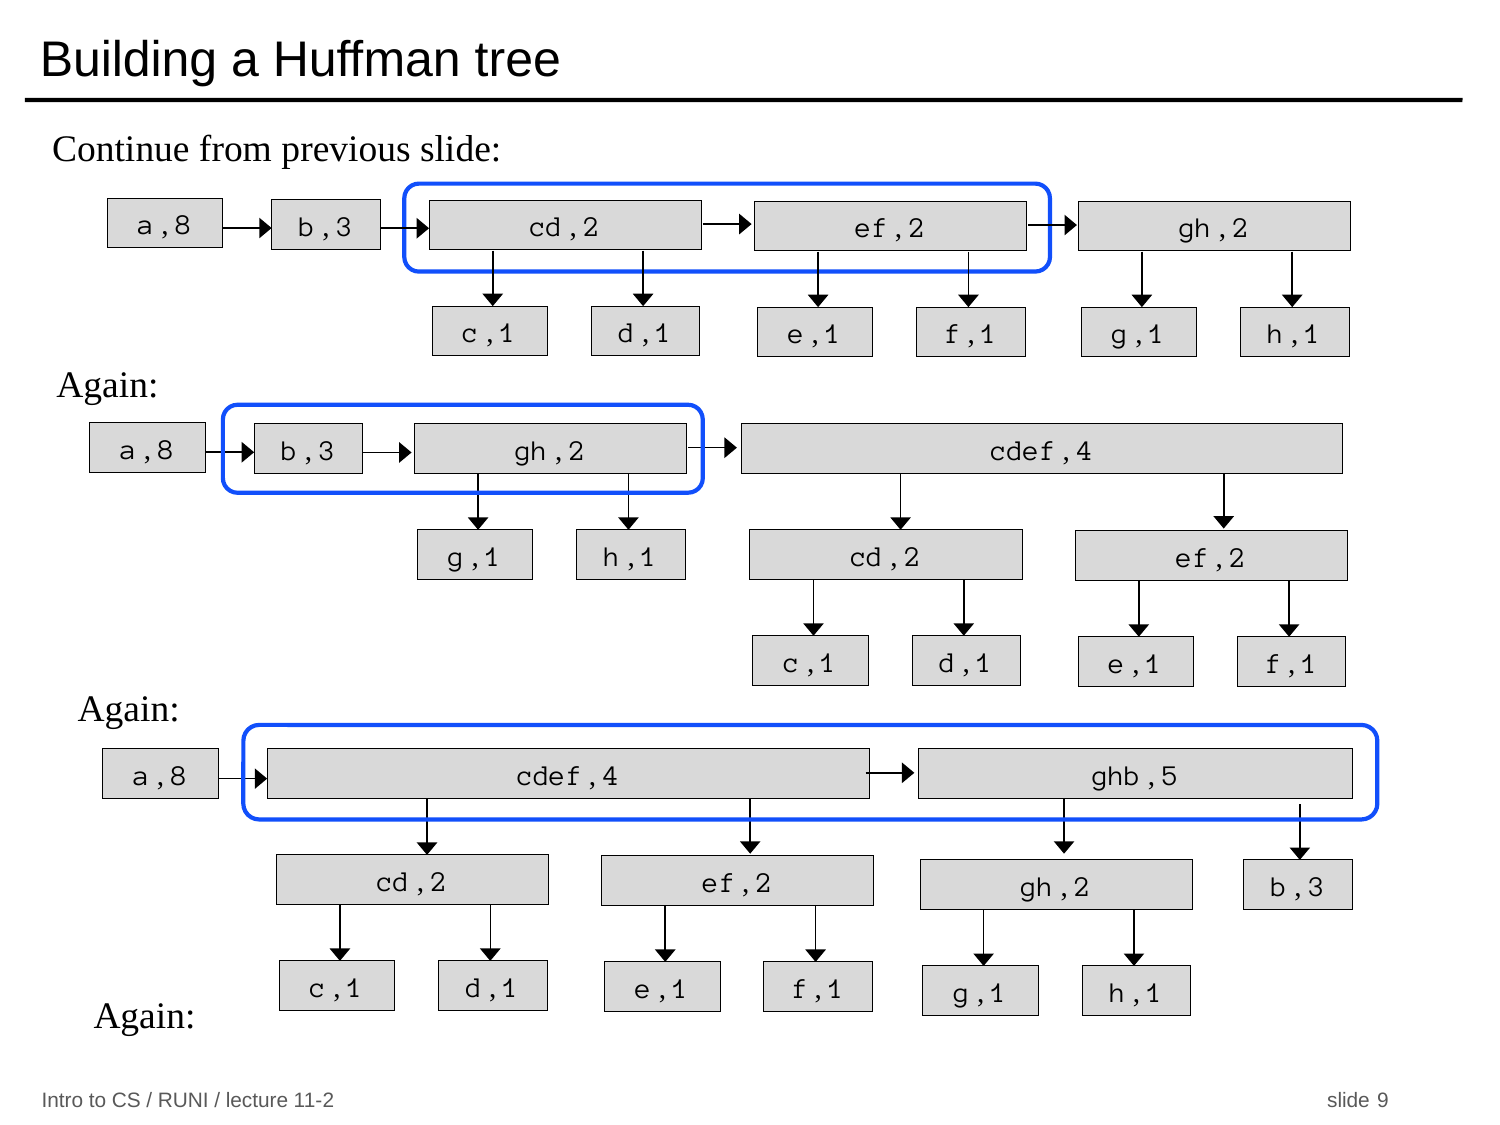

# Building a Huffman tree
Continue from previous slide:

a , 8
b , 3
cd , 2
ef , 2
gh , 2
c , 1
d , 1
e , 1
f , 1
g , 1
h , 1
Again:

a , 8
b , 3
gh , 2
cdef , 4
g , 1
h , 1
cd , 2
ef , 2
c , 1
d , 1
e , 1
f , 1
Again:

a , 8
cdef , 4
ghb , 5
cd , 2
ef , 2
c , 1
d , 1
e , 1
f , 1
gh , 2
b , 3
g , 1
h , 1
Again: